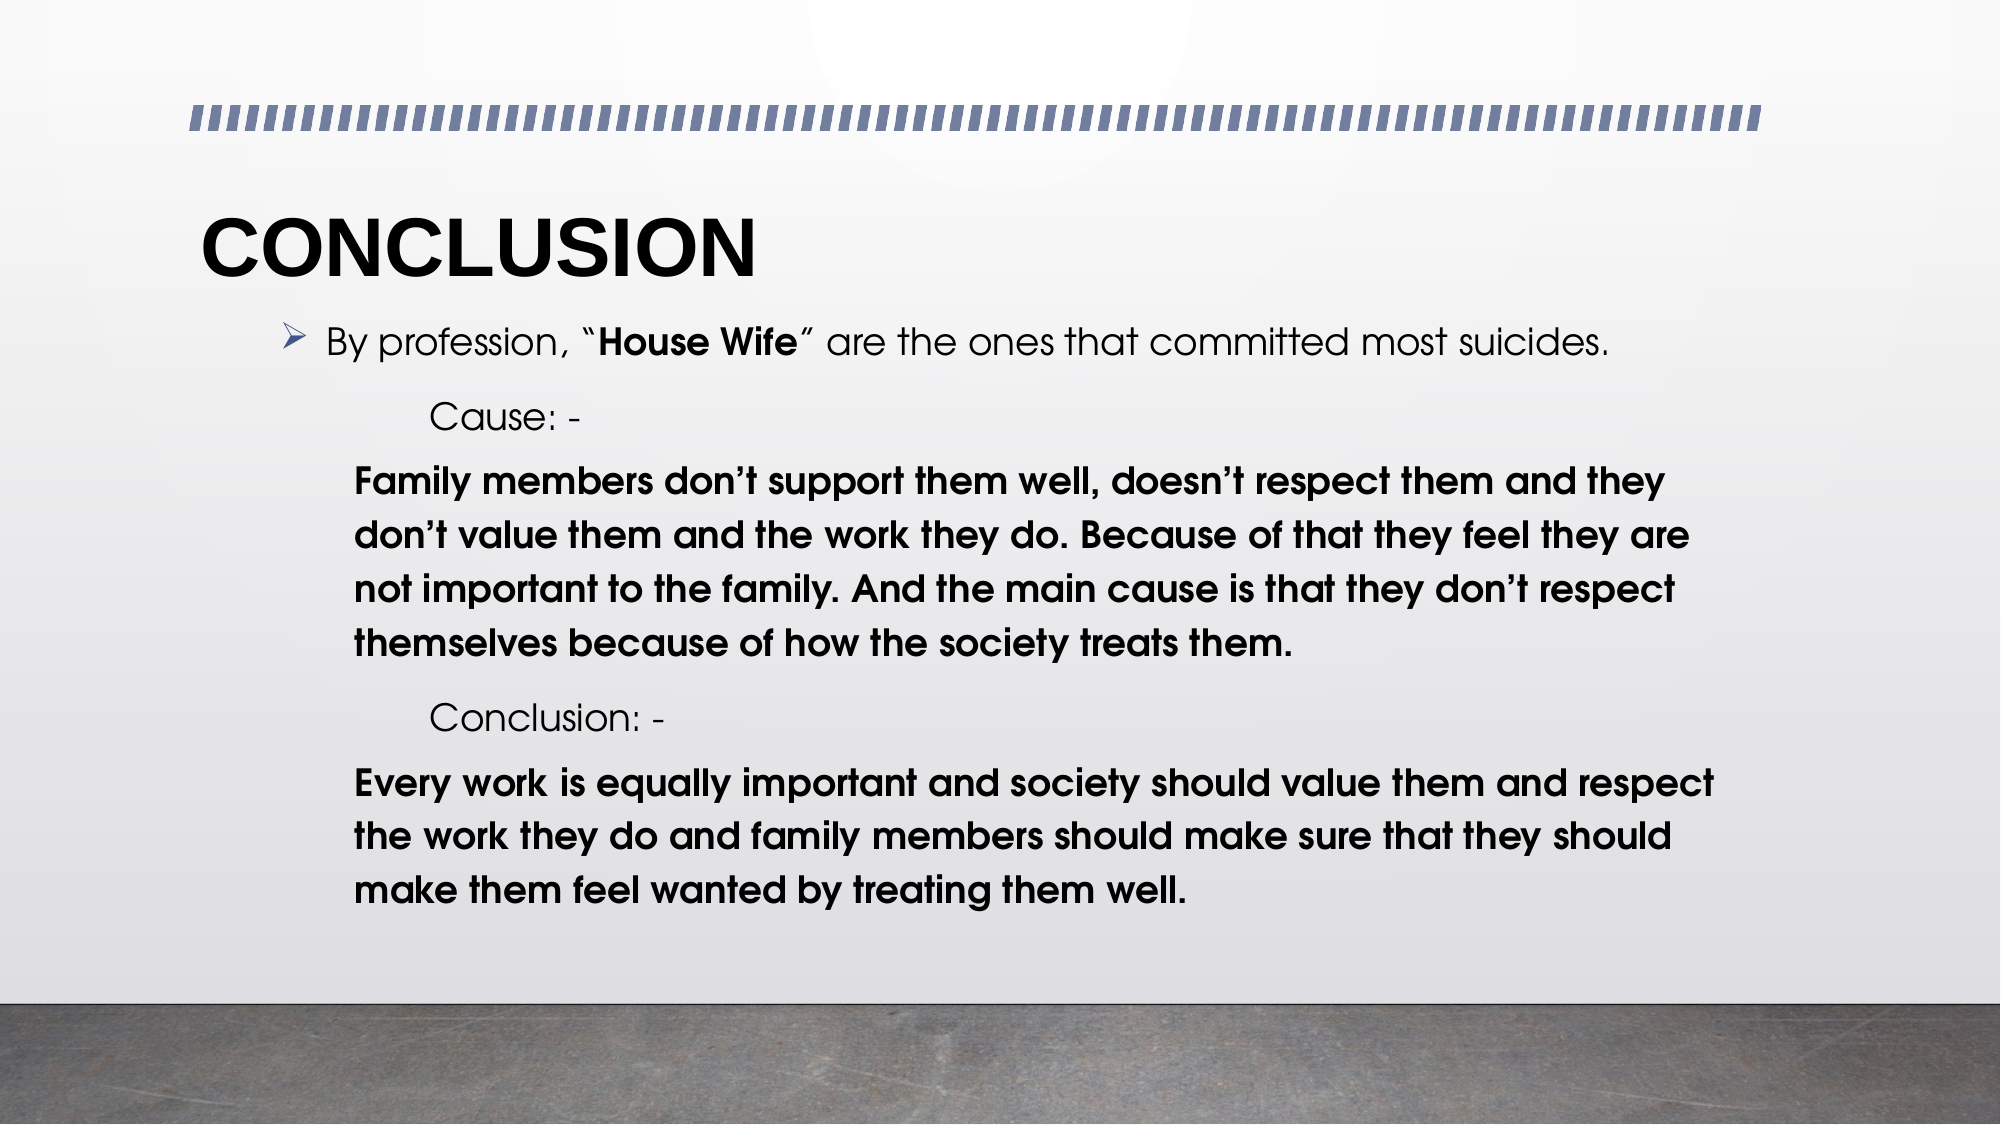

# CONCLUSION
By profession, “House Wife” are the ones that committed most suicides.
	Cause: -
Family members don’t support them well, doesn’t respect them and they don’t value them and the work they do. Because of that they feel they are not important to the family. And the main cause is that they don’t respect themselves because of how the society treats them.
	Conclusion: -
Every work is equally important and society should value them and respect the work they do and family members should make sure that they should make them feel wanted by treating them well.